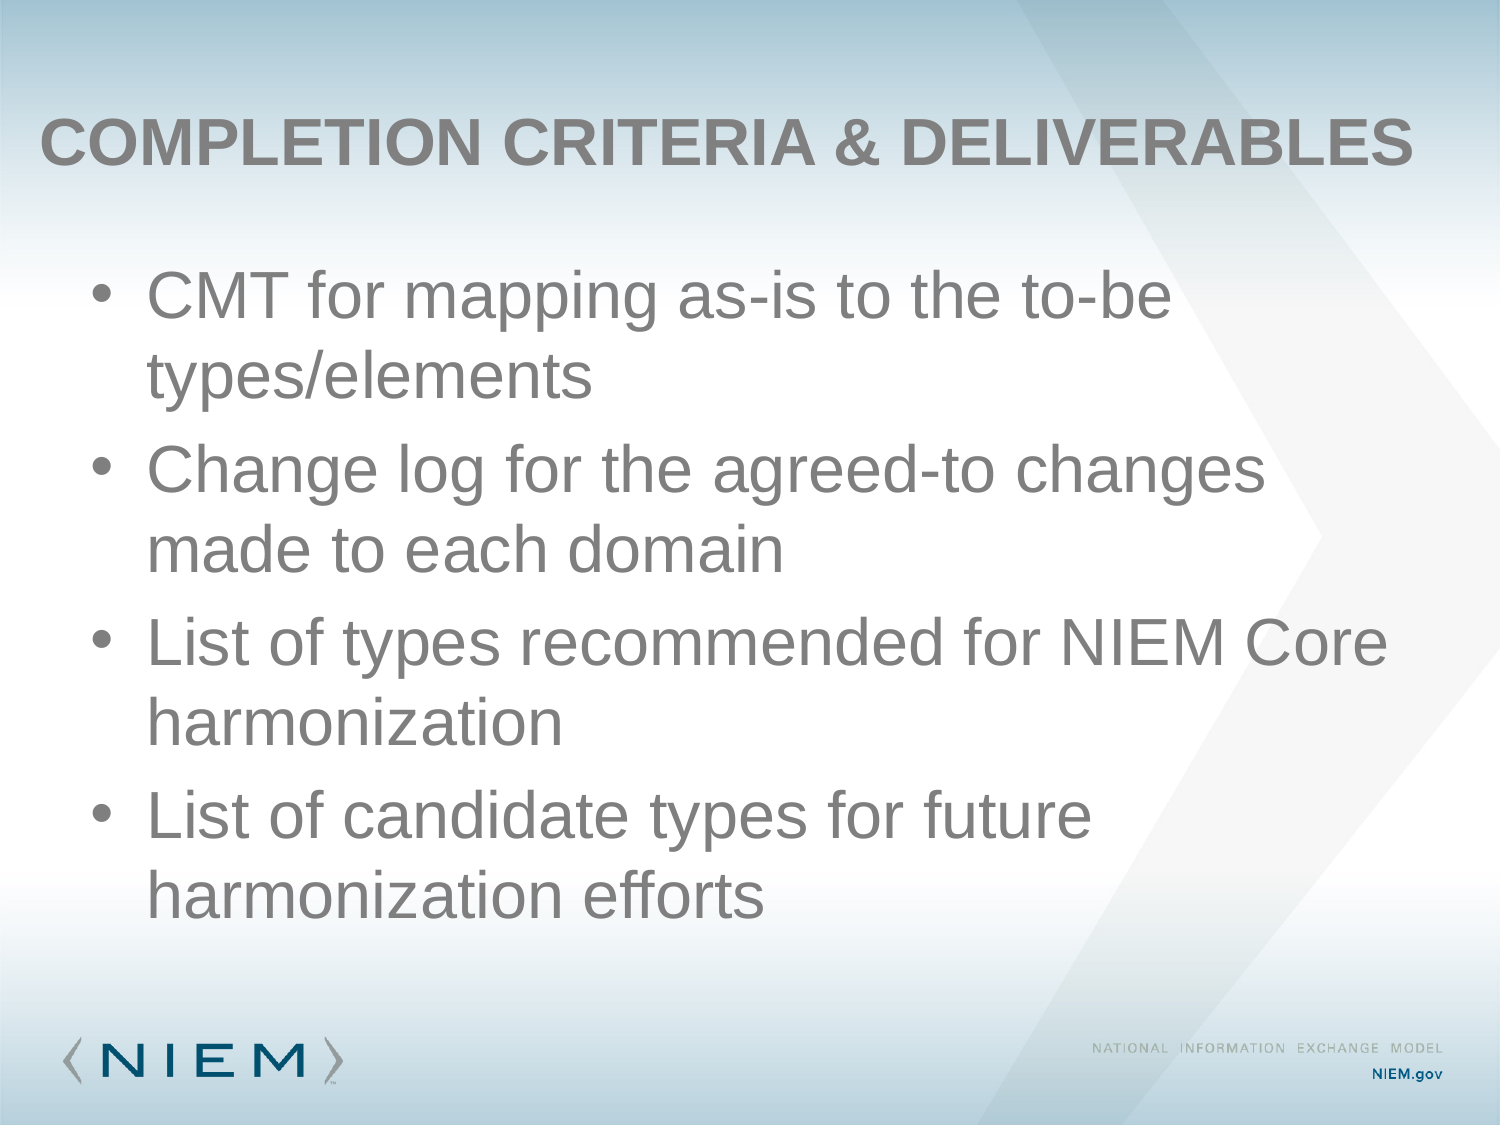

CMT for mapping as-is to the to-be types/elements
Change log for the agreed-to changes made to each domain
List of types recommended for NIEM Core harmonization
List of candidate types for future harmonization efforts
Completion Criteria & Deliverables